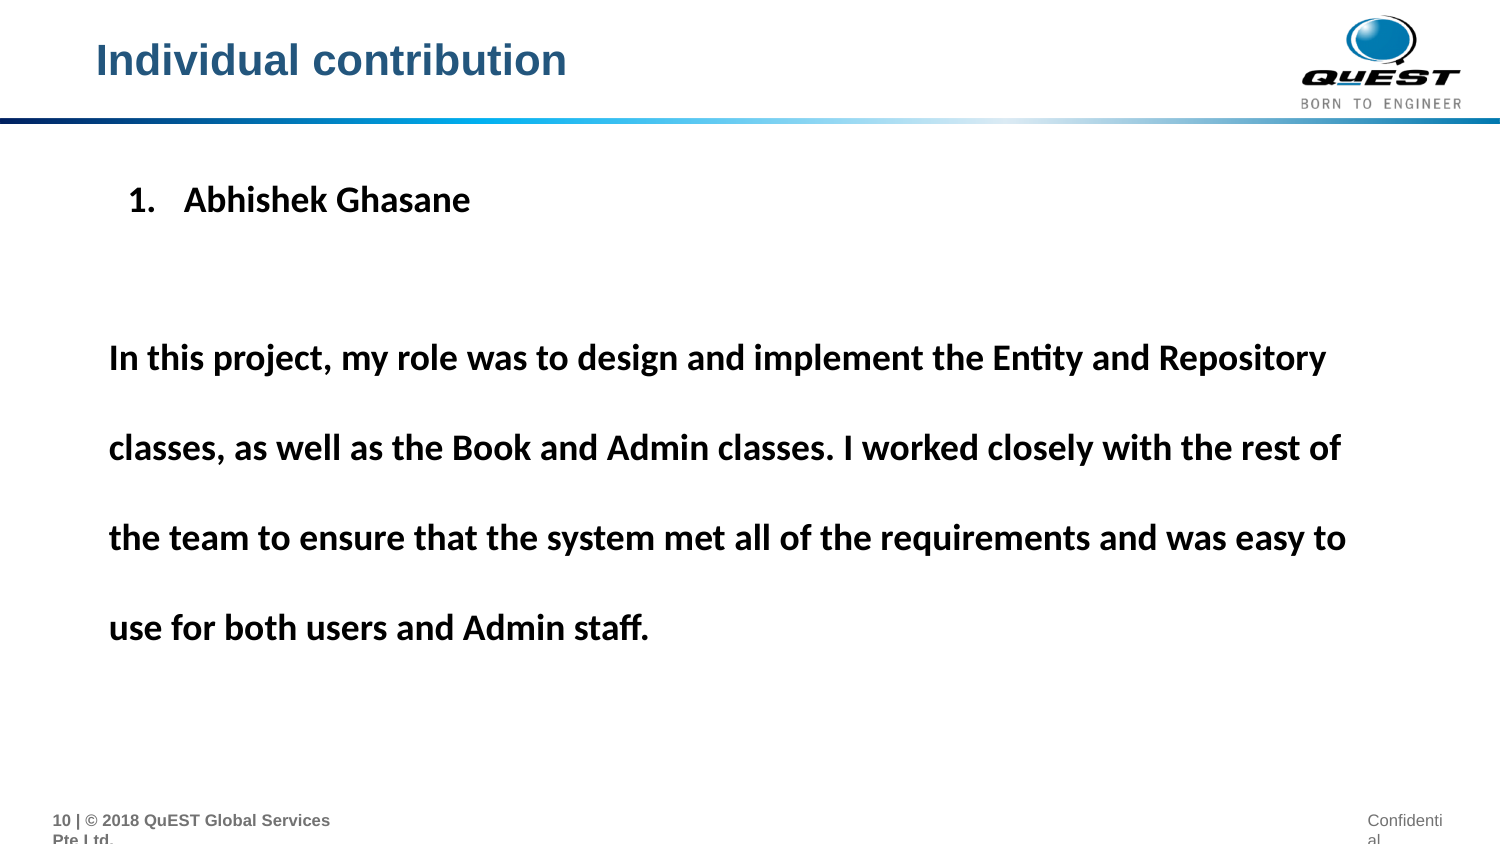

# Individual contribution

Abhishek Ghasane
In this project, my role was to design and implement the Entity and Repository classes, as well as the Book and Admin classes. I worked closely with the rest of the team to ensure that the system met all of the requirements and was easy to use for both users and Admin staff.
10 | © 2018 QuEST Global Services Pte Ltd.
Confidential